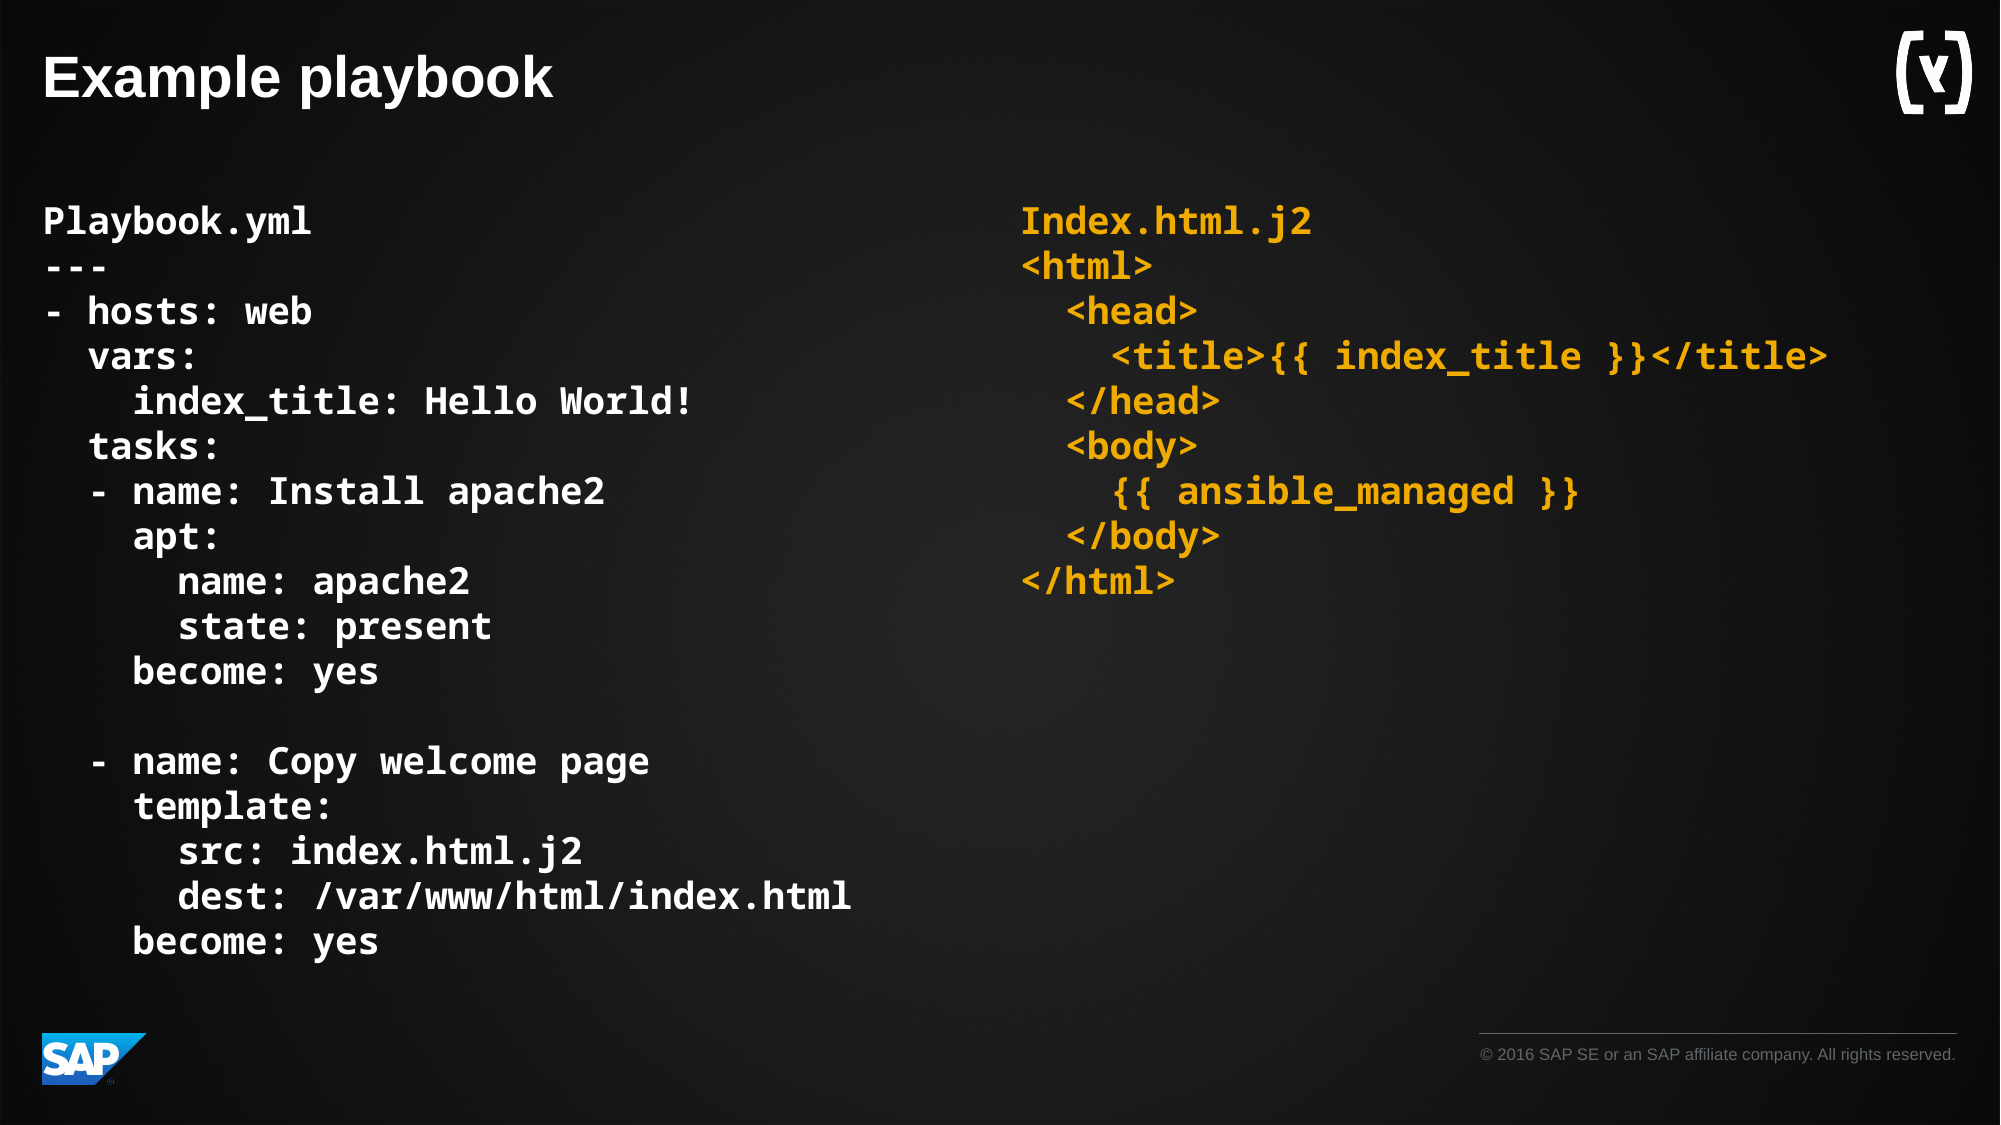

# Example playbook
Playbook.yml
---
- hosts: web
  vars:
    index_title: Hello World!
  tasks:
  - name: Install apache2
    apt:
      name: apache2
      state: present
    become: yes

  - name: Copy welcome page
    template:
      src: index.html.j2
      dest: /var/www/html/index.html
    become: yes

Index.html.j2
<html>
  <head>
    <title>{{ index_title }}</title>
  </head>
  <body>
    {{ ansible_managed }}
  </body>
</html>